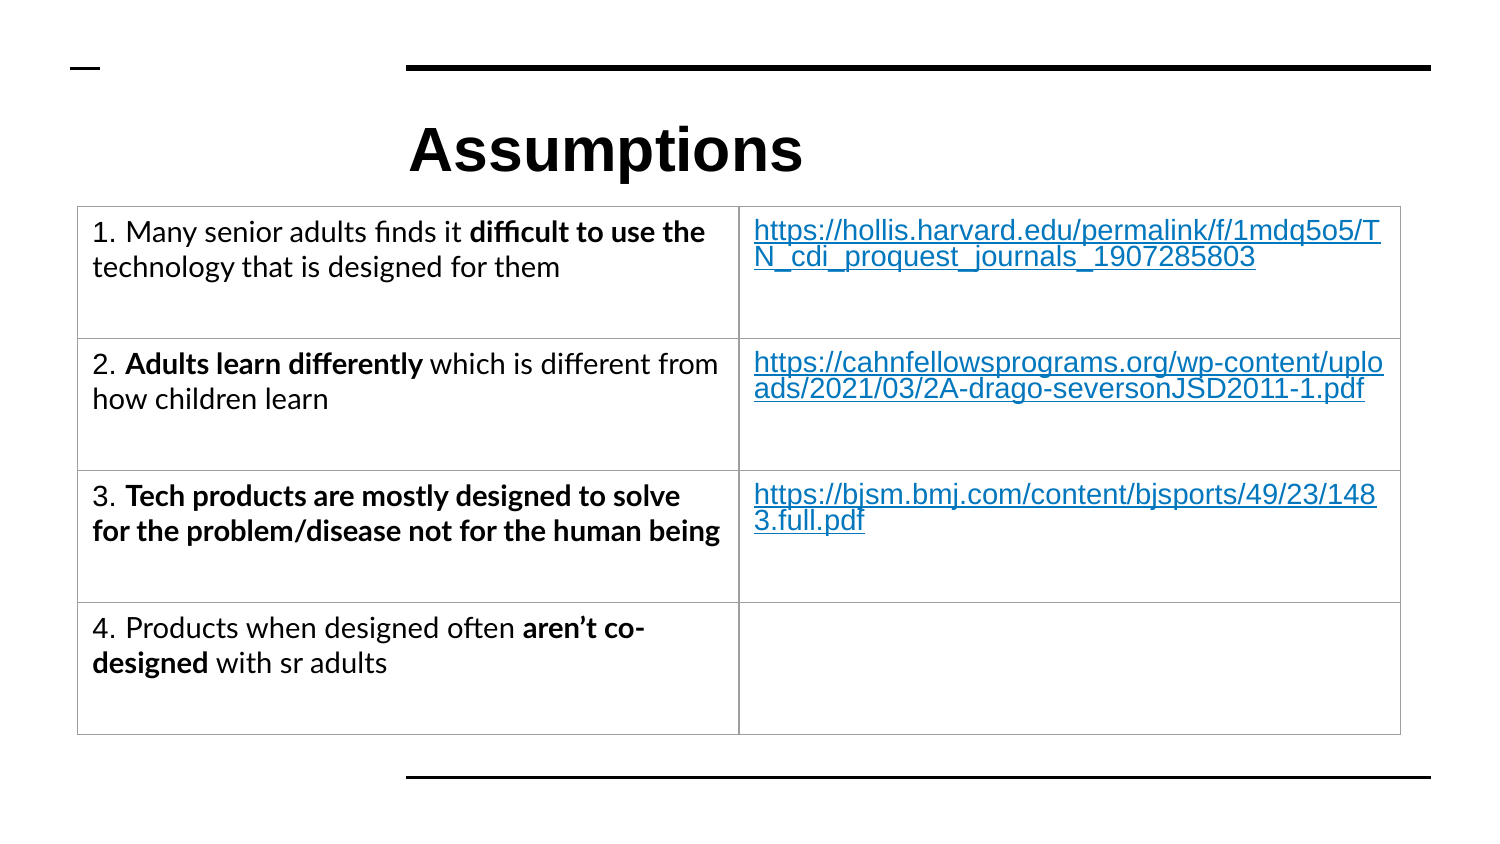

# Assumptions
| 1. Many senior adults finds it difficult to use the technology that is designed for them | https://hollis.harvard.edu/permalink/f/1mdq5o5/TN\_cdi\_proquest\_journals\_1907285803 |
| --- | --- |
| 2. Adults learn differently which is different from how children learn | https://cahnfellowsprograms.org/wp-content/uploads/2021/03/2A-drago-seversonJSD2011-1.pdf |
| 3. Tech products are mostly designed to solve for the problem/disease not for the human being | https://bjsm.bmj.com/content/bjsports/49/23/1483.full.pdf |
| 4. Products when designed often aren’t co-designed with sr adults |  |